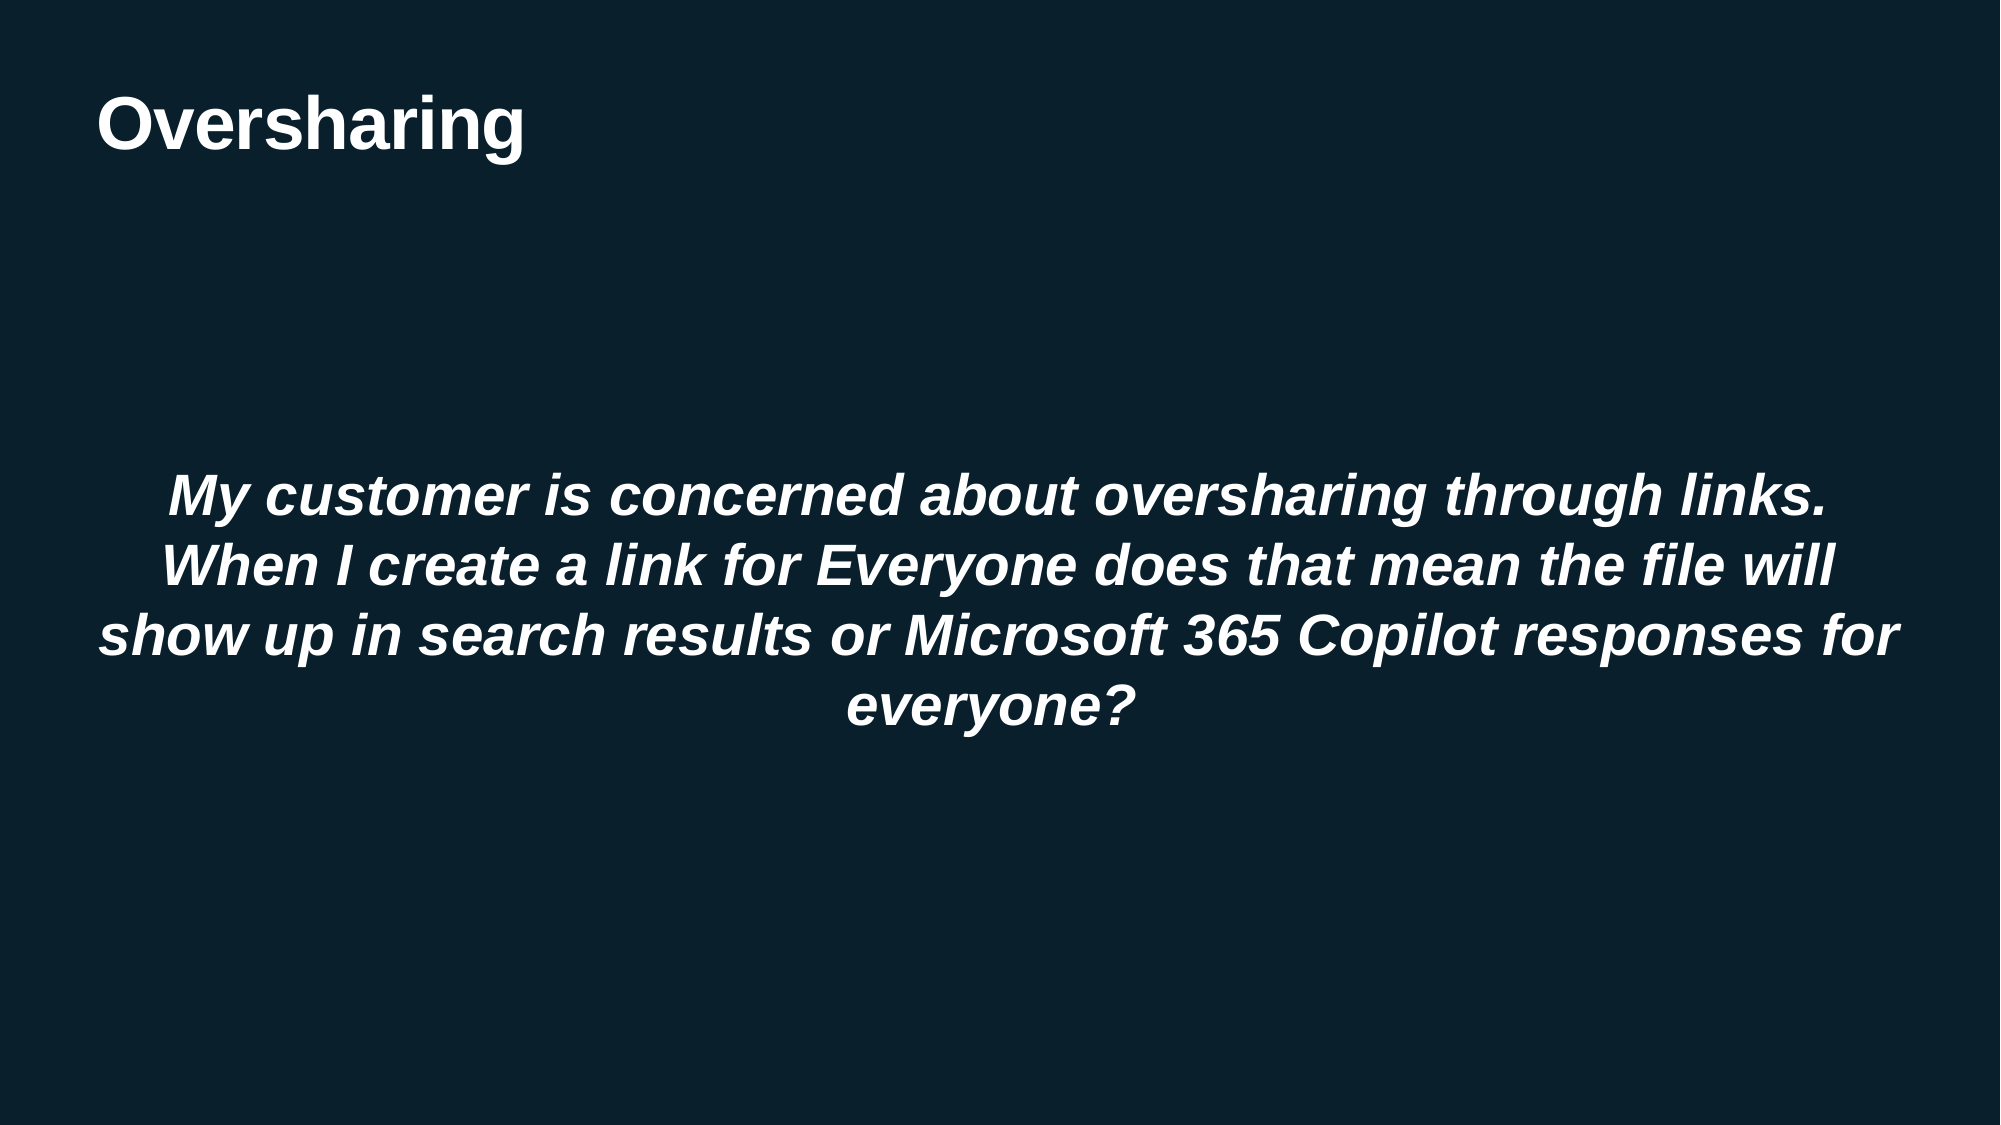

# Oversharing

My customer is concerned about oversharing through links. When I create a link for Everyone does that mean the file will show up in search results or Microsoft 365 Copilot responses for everyone?